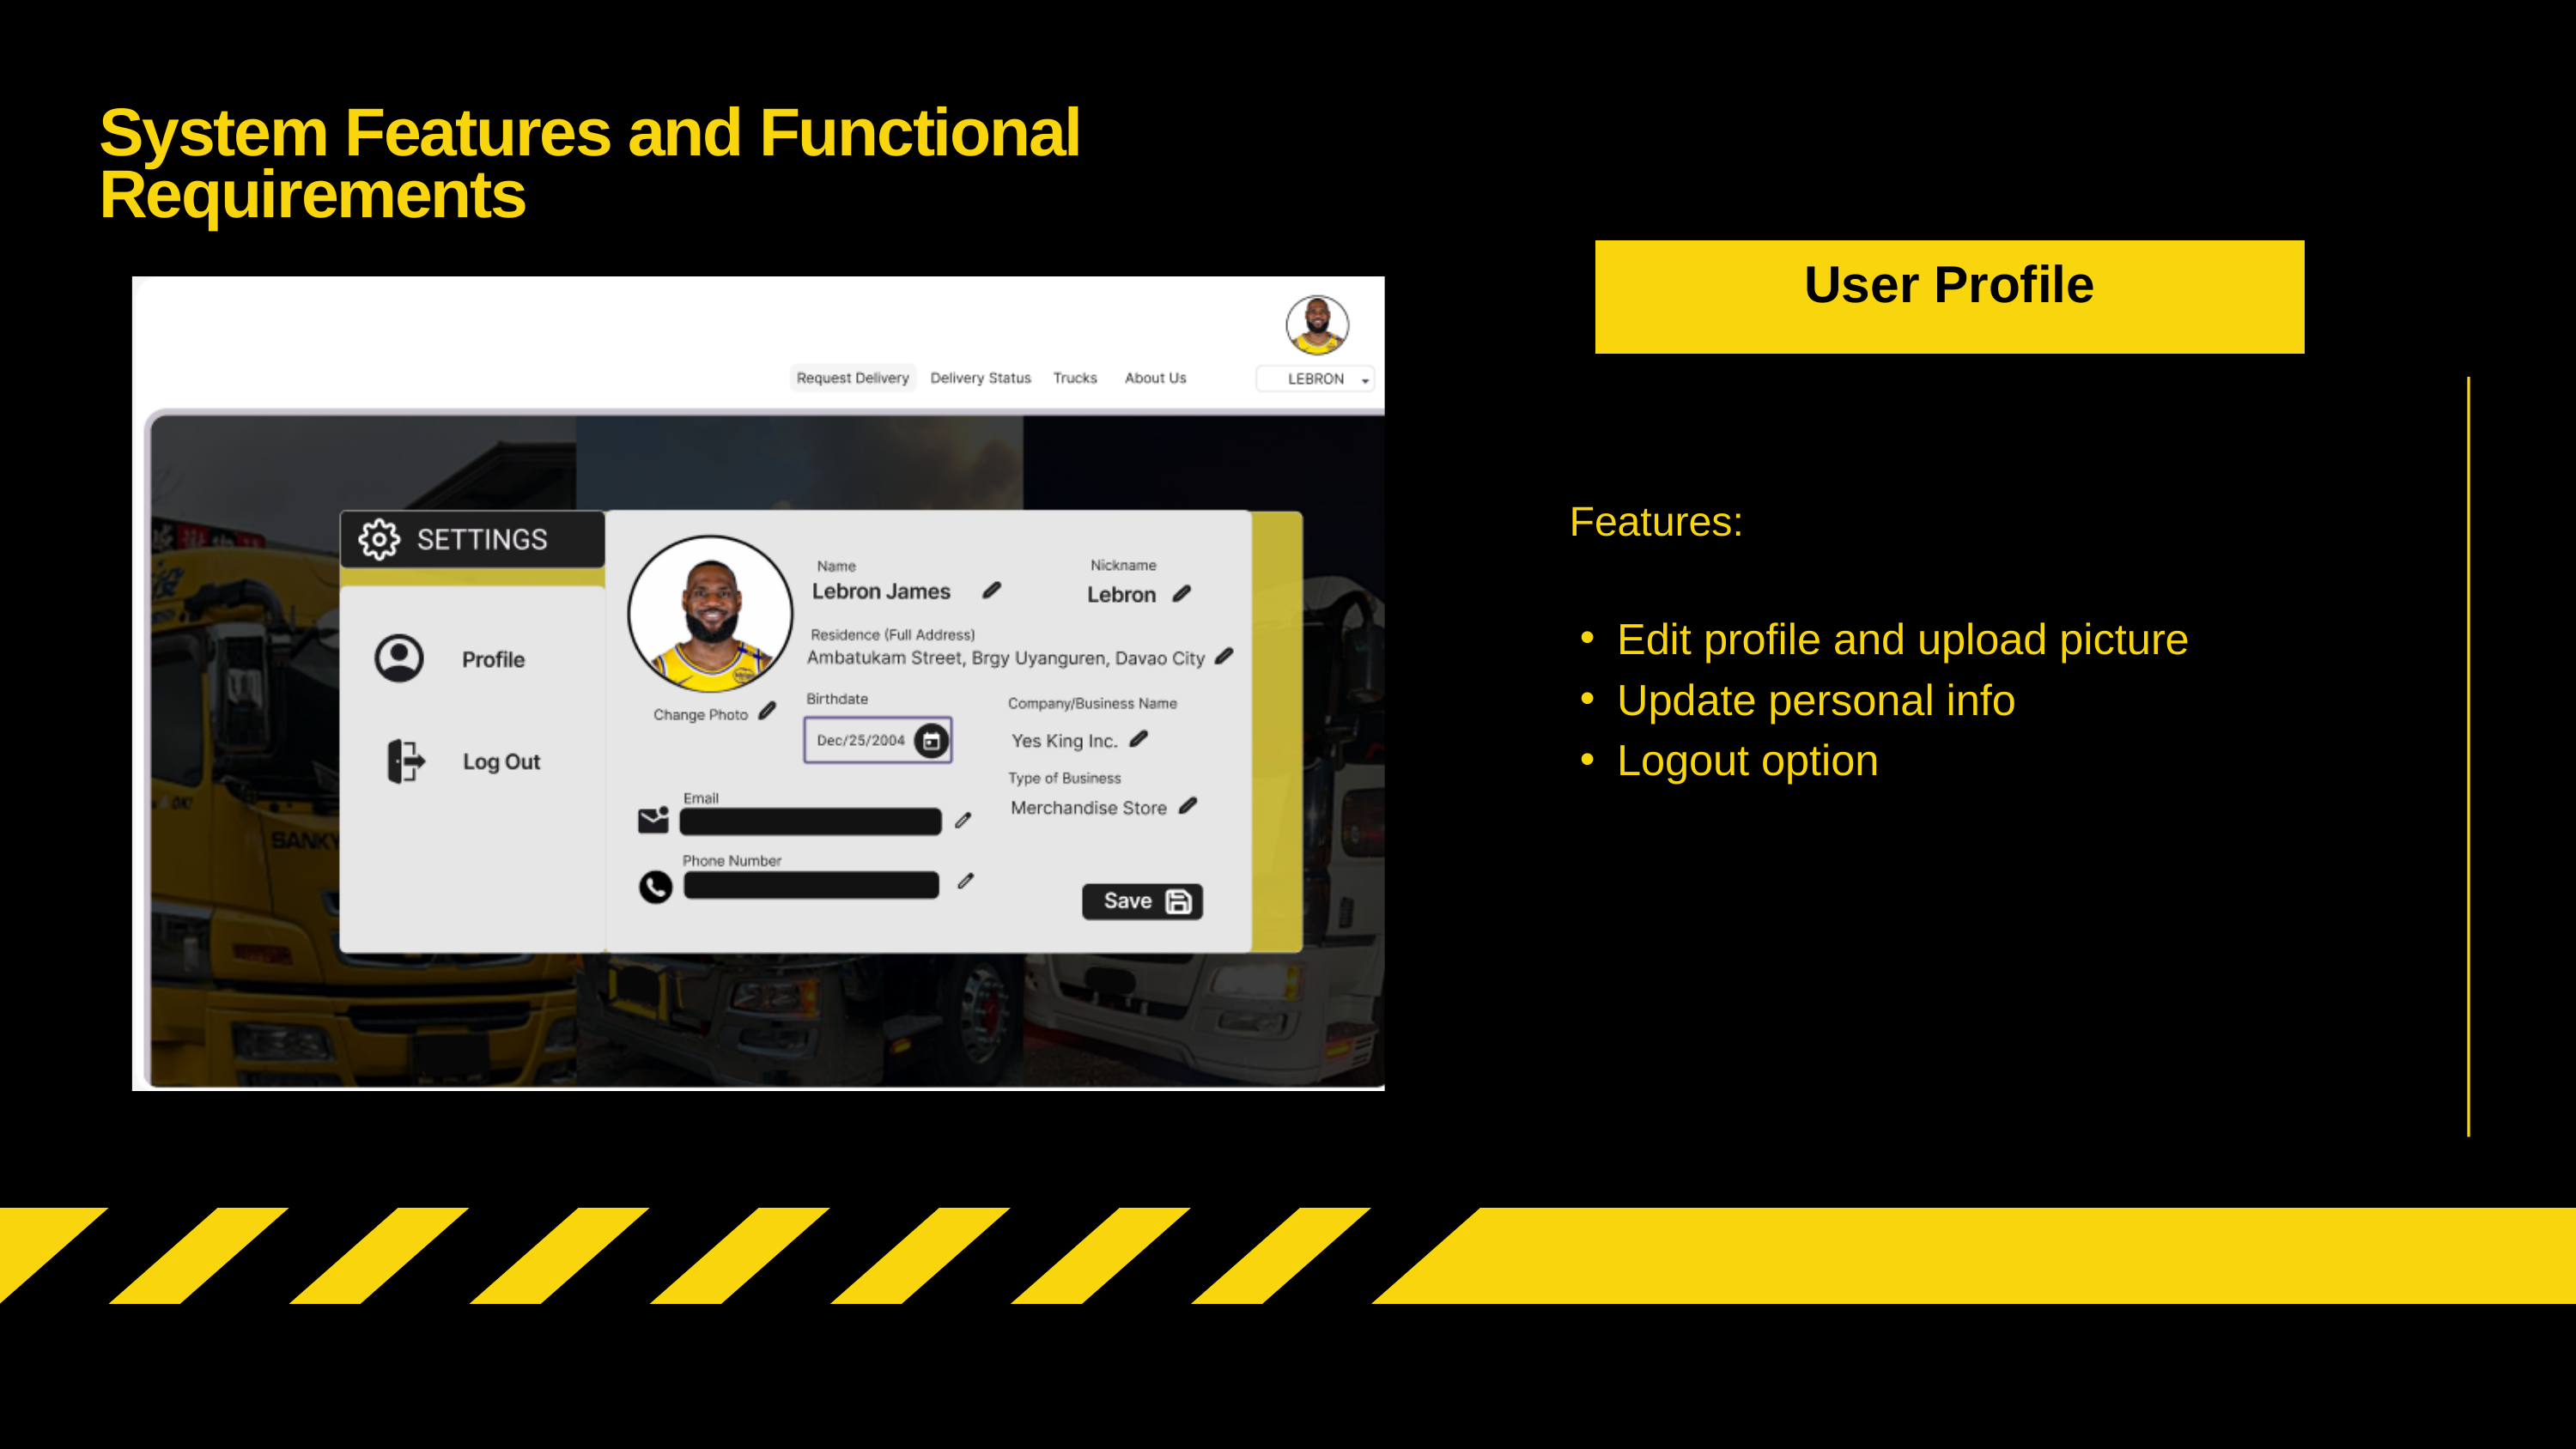

System Features and Functional Requirements

User Profile

Features:

Edit profile and upload picture
Update personal info
Logout option